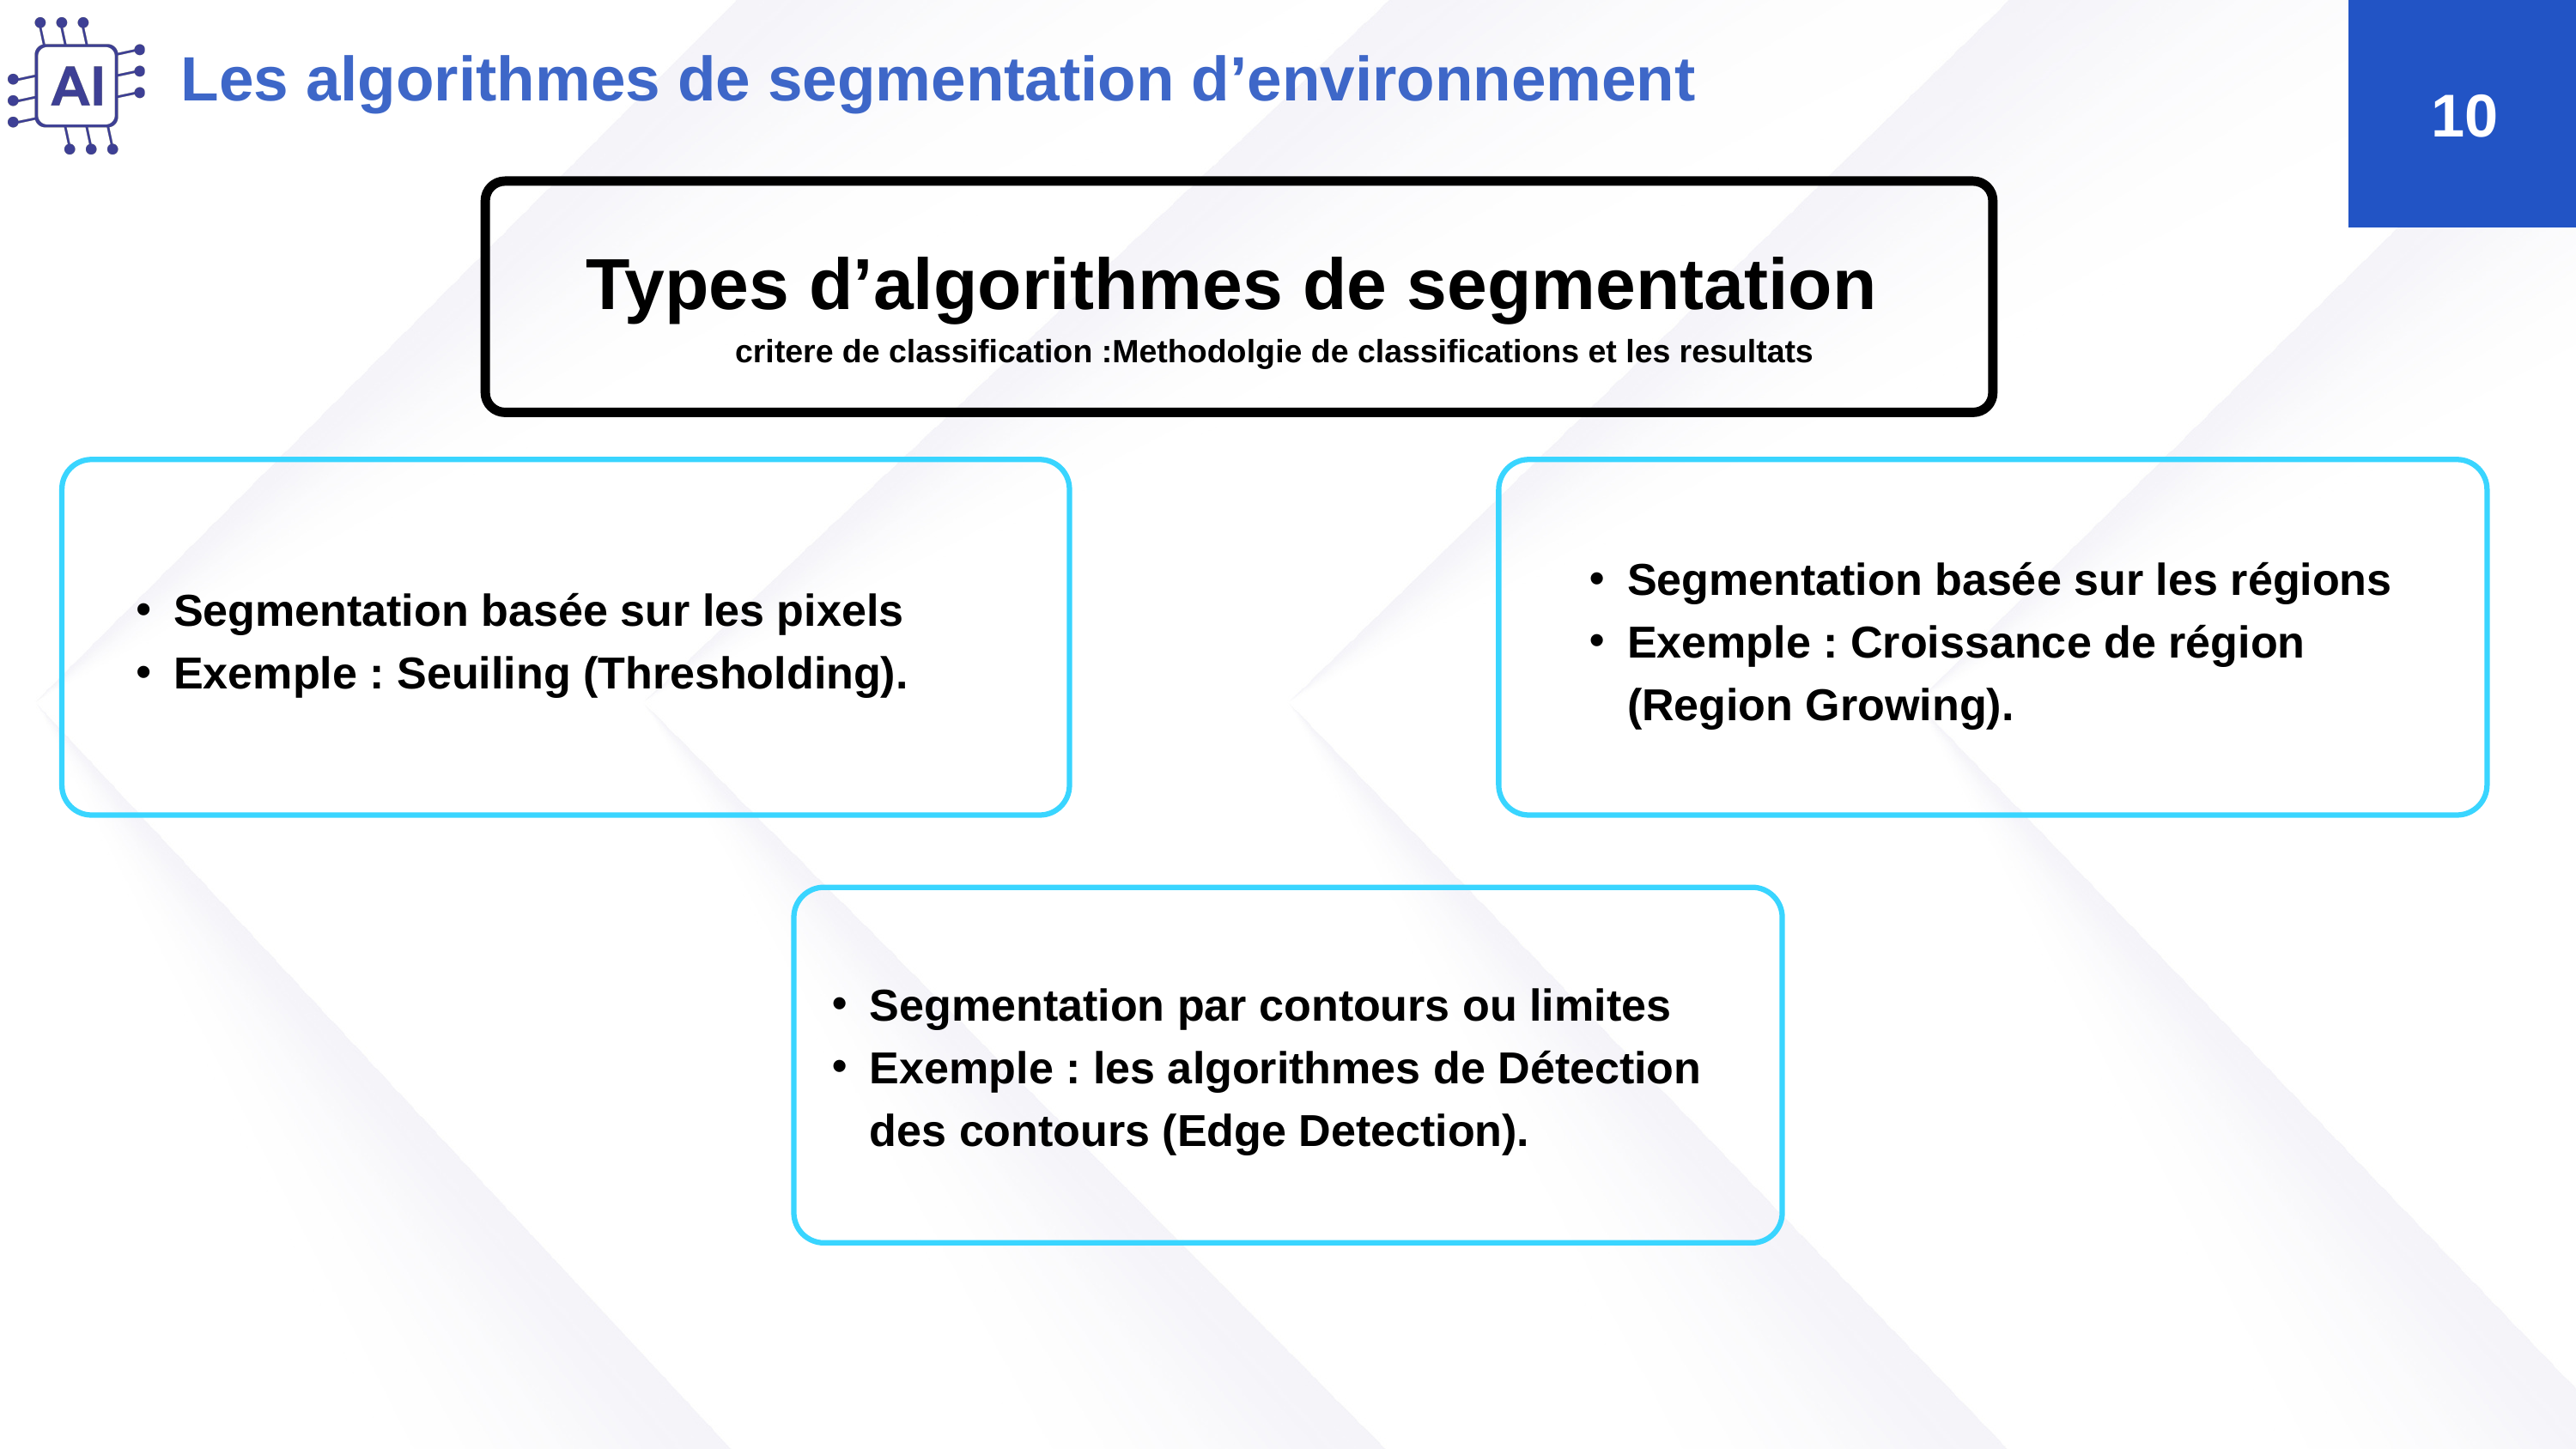

Les algorithmes de segmentation d’environnement
10

 Types d’algorithmes de segmentation
critere de classification :Methodolgie de classifications et les resultats

Segmentation basée sur les régions
Exemple : Croissance de région (Region Growing).
Segmentation basée sur les pixels
Exemple : Seuiling (Thresholding).

Segmentation par contours ou limites
Exemple : les algorithmes de Détection des contours (Edge Detection).